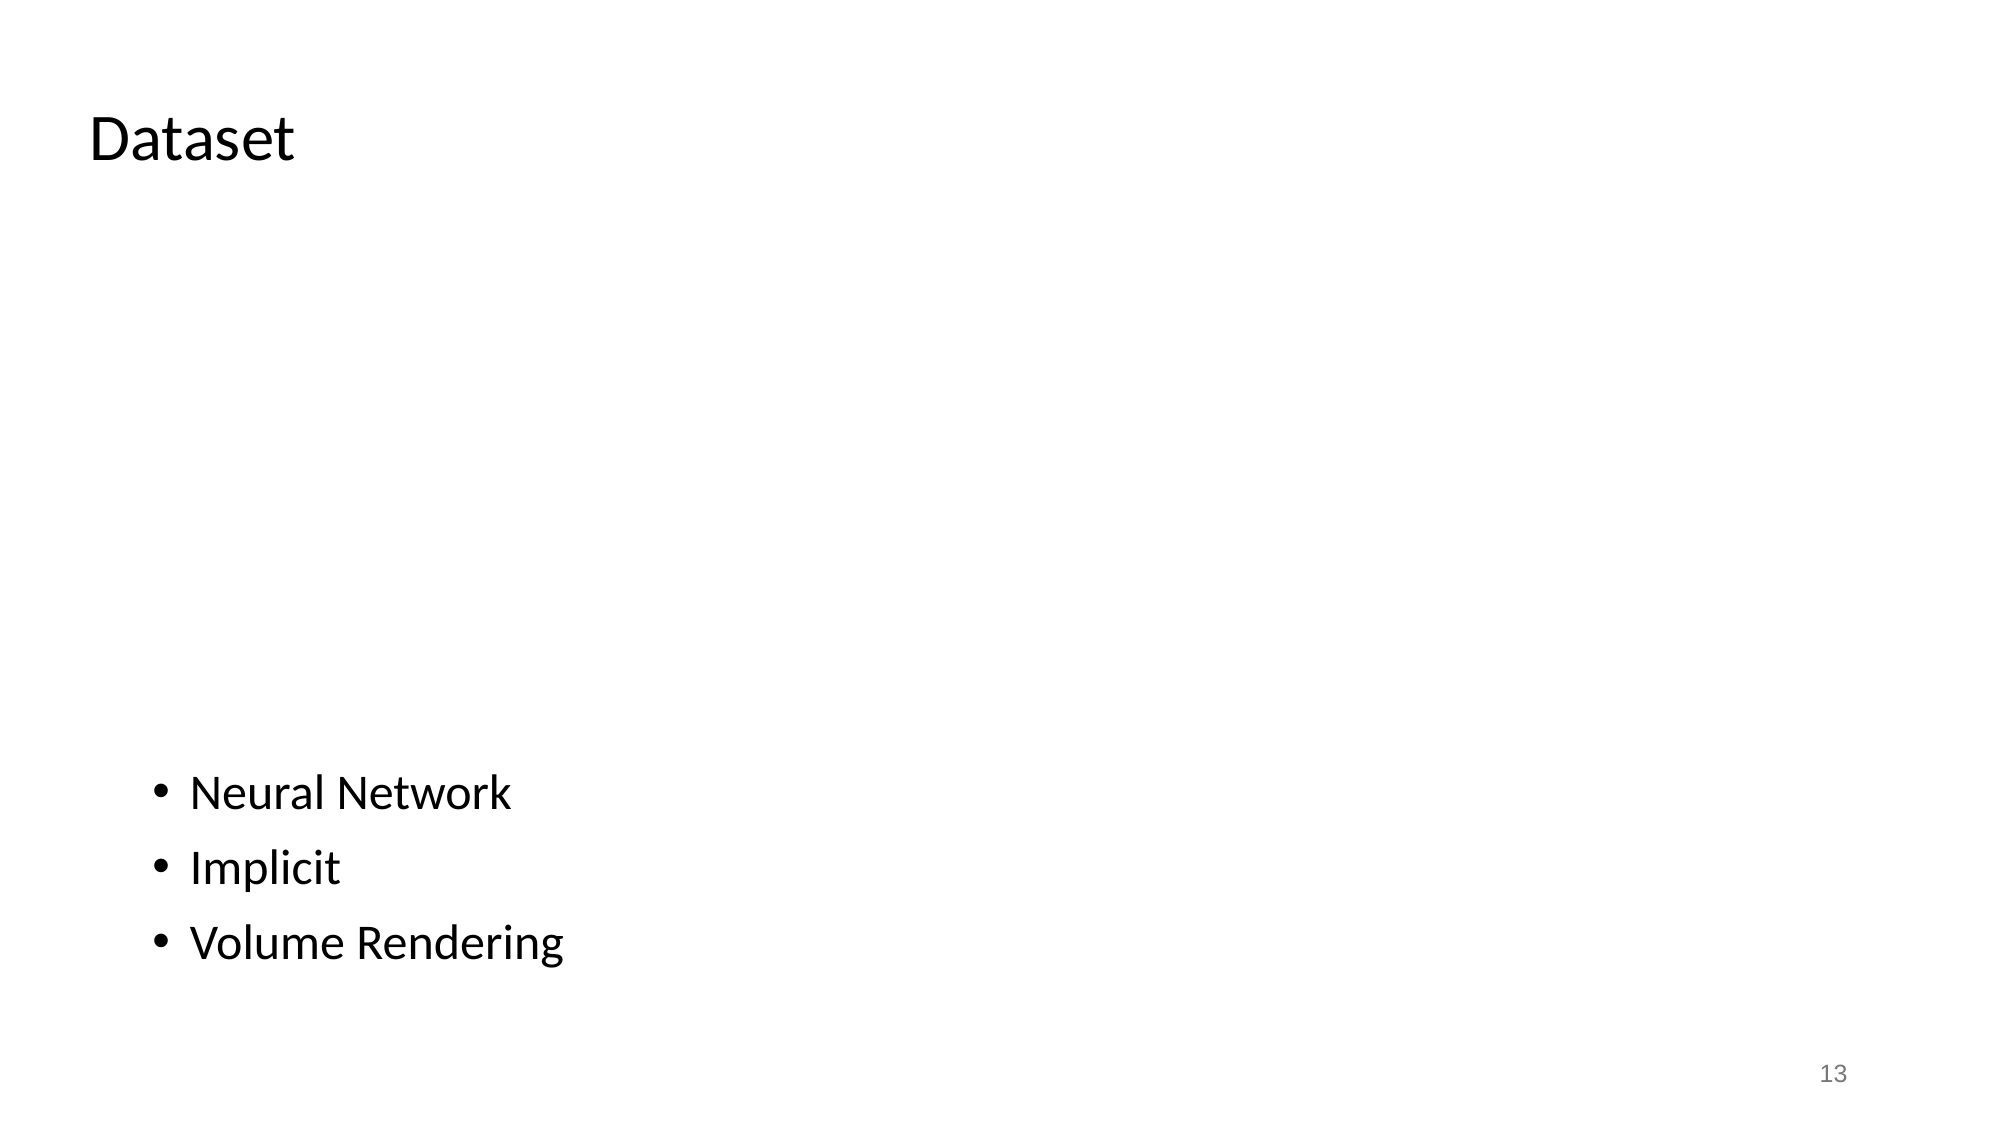

Dataset
Neural Network
Implicit
Volume Rendering

13